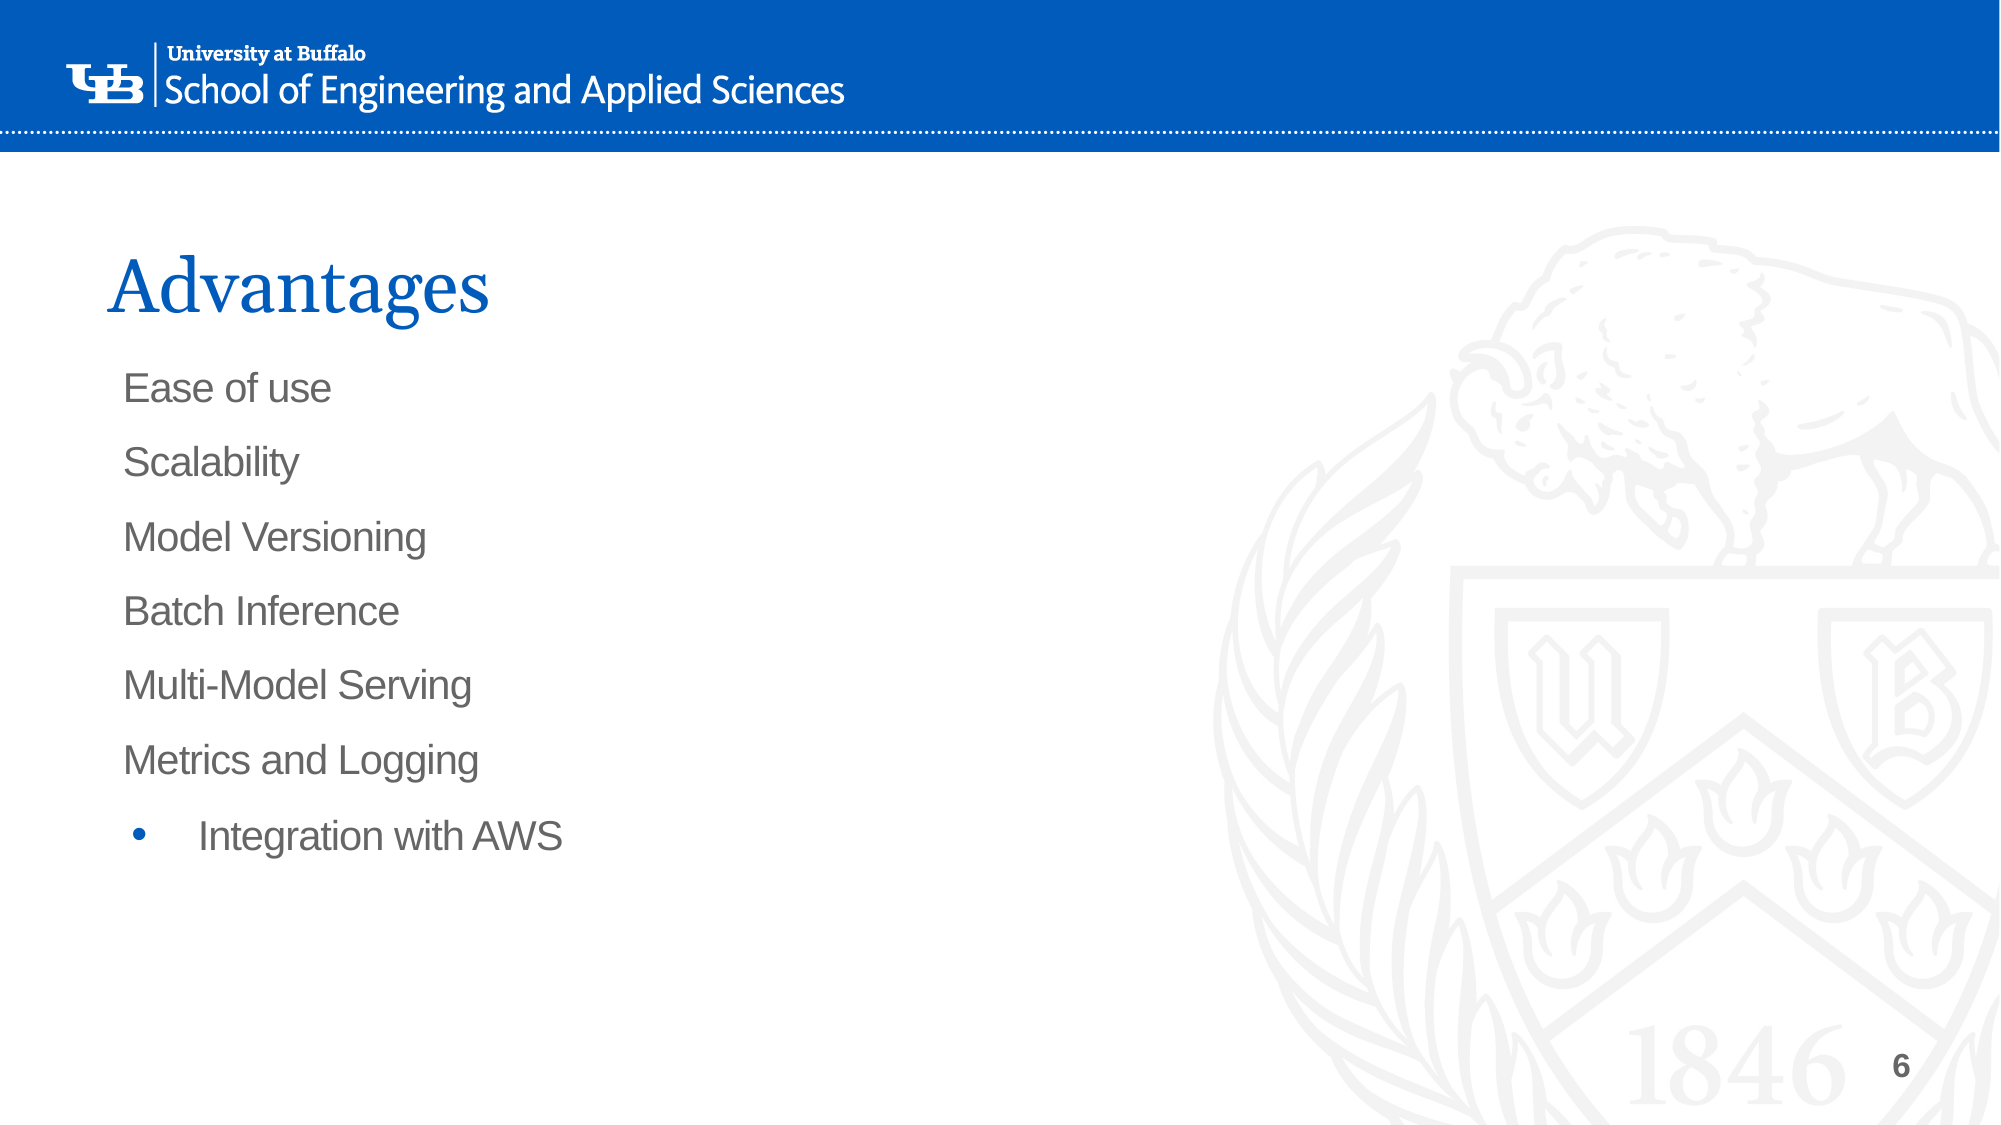

# Advantages
Ease of use
Scalability
Model Versioning
Batch Inference
Multi-Model Serving
Metrics and Logging
Integration with AWS